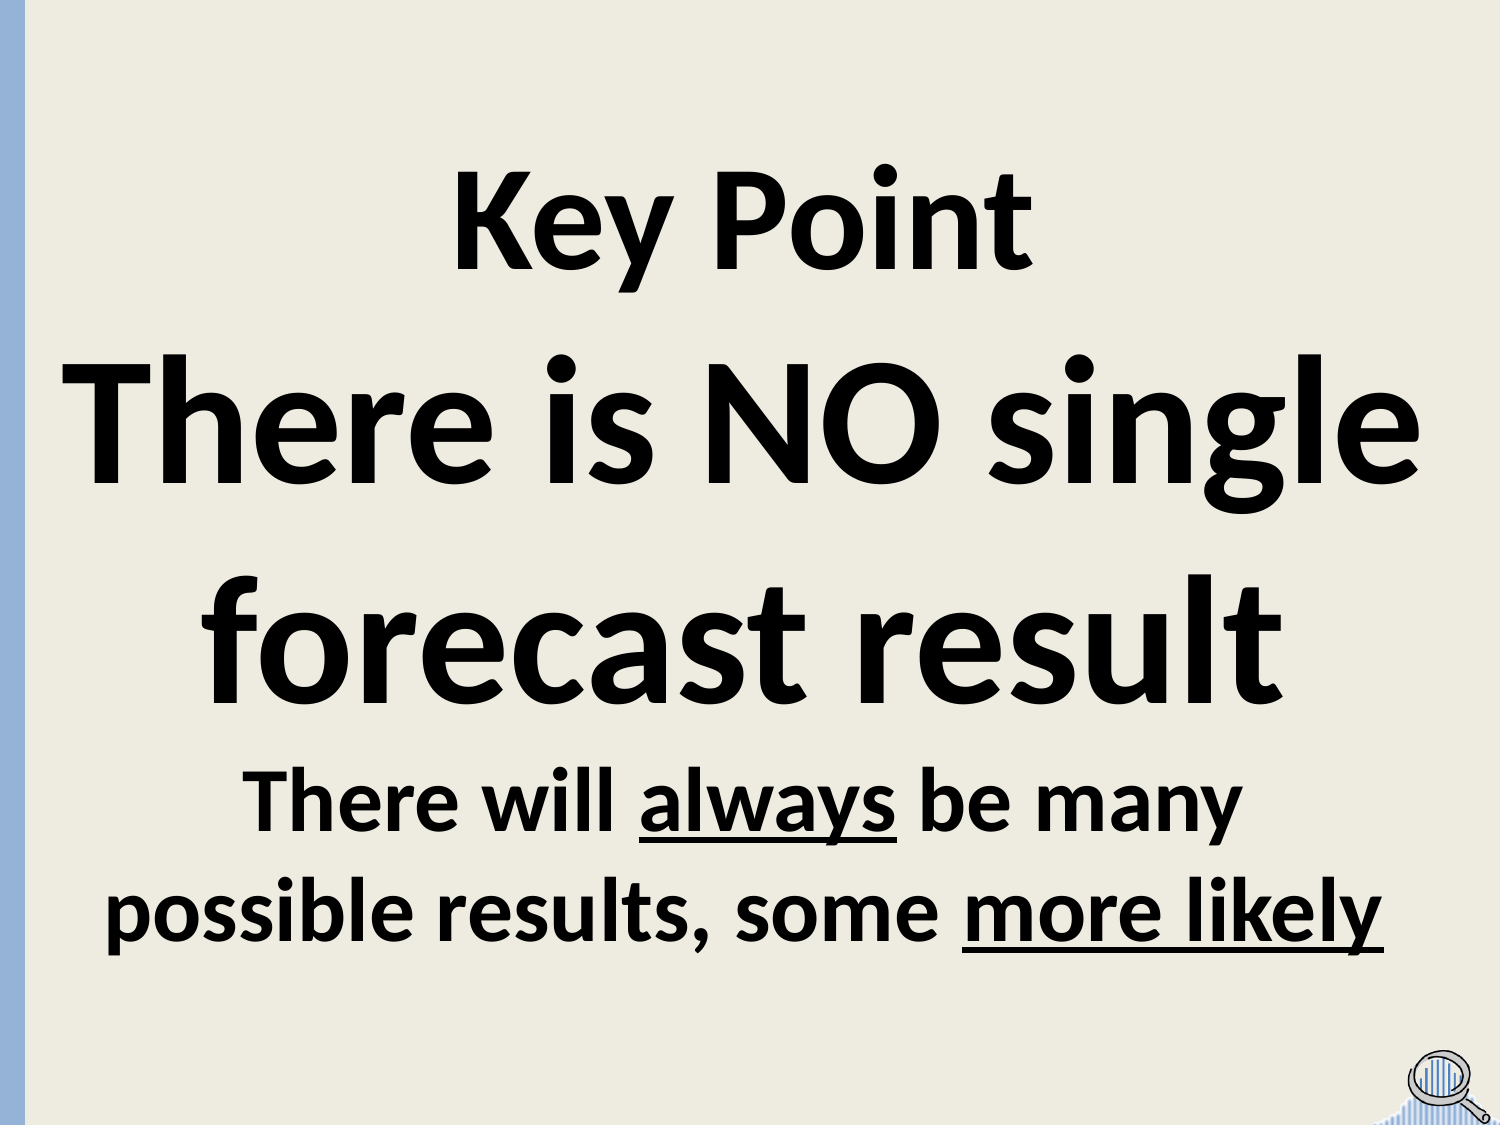

Key Point
There is NO single forecast result
There will always be many
possible results, some more likely